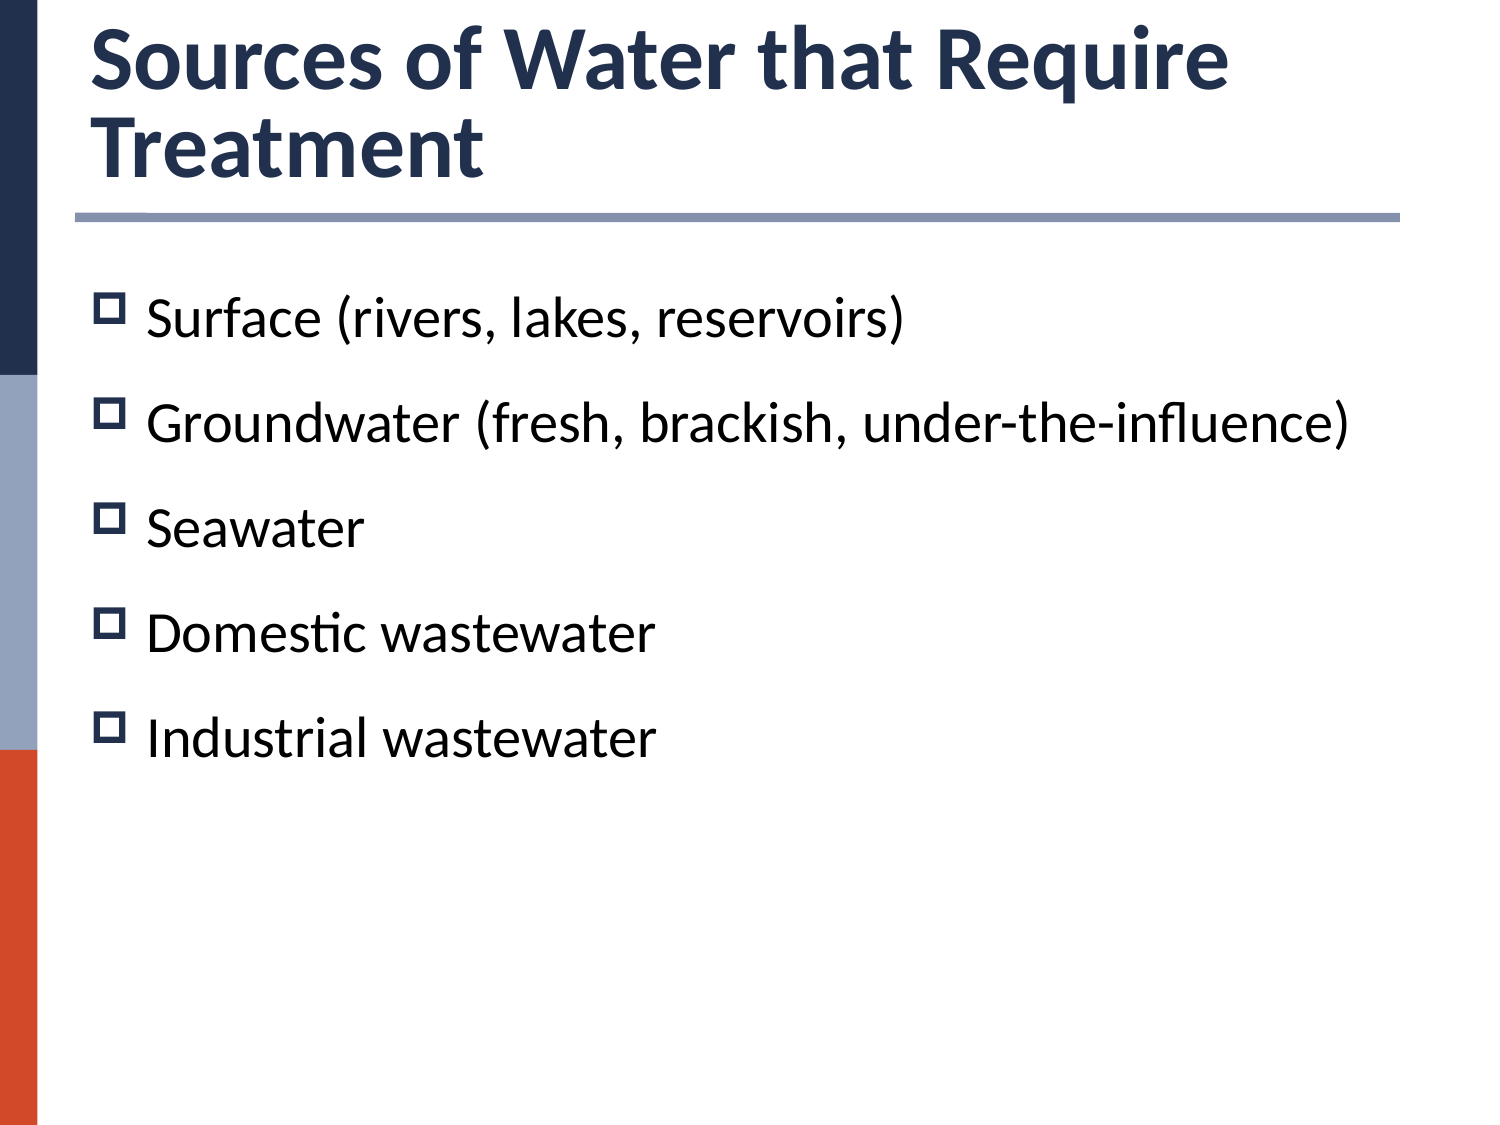

# Sources of Water that Require Treatment
Surface (rivers, lakes, reservoirs)
Groundwater (fresh, brackish, under-the-influence)
Seawater
Domestic wastewater
Industrial wastewater